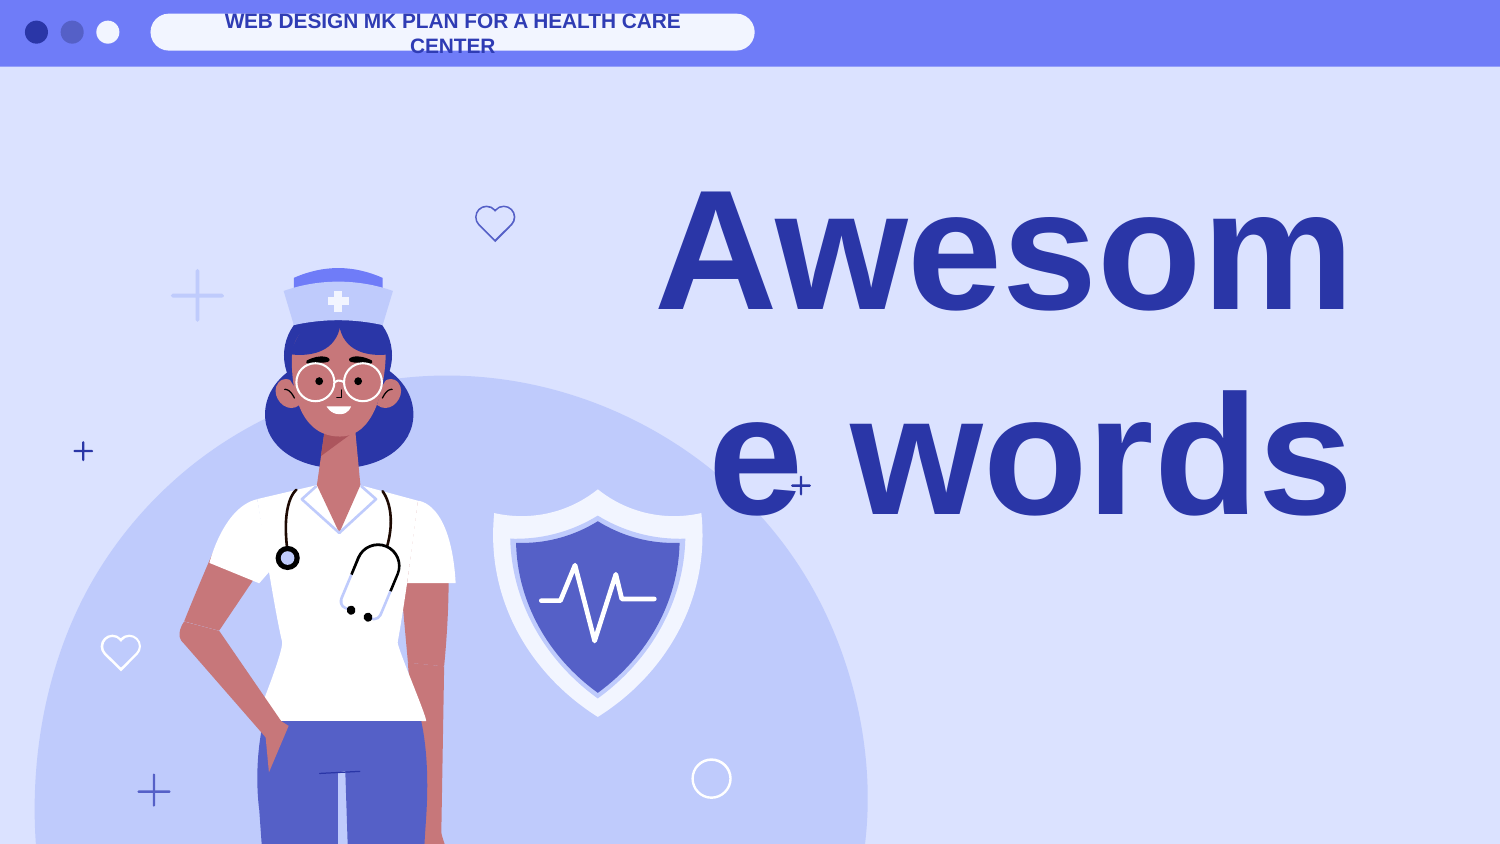

WEB DESIGN MK PLAN FOR A HEALTH CARE CENTER
# Awesome words